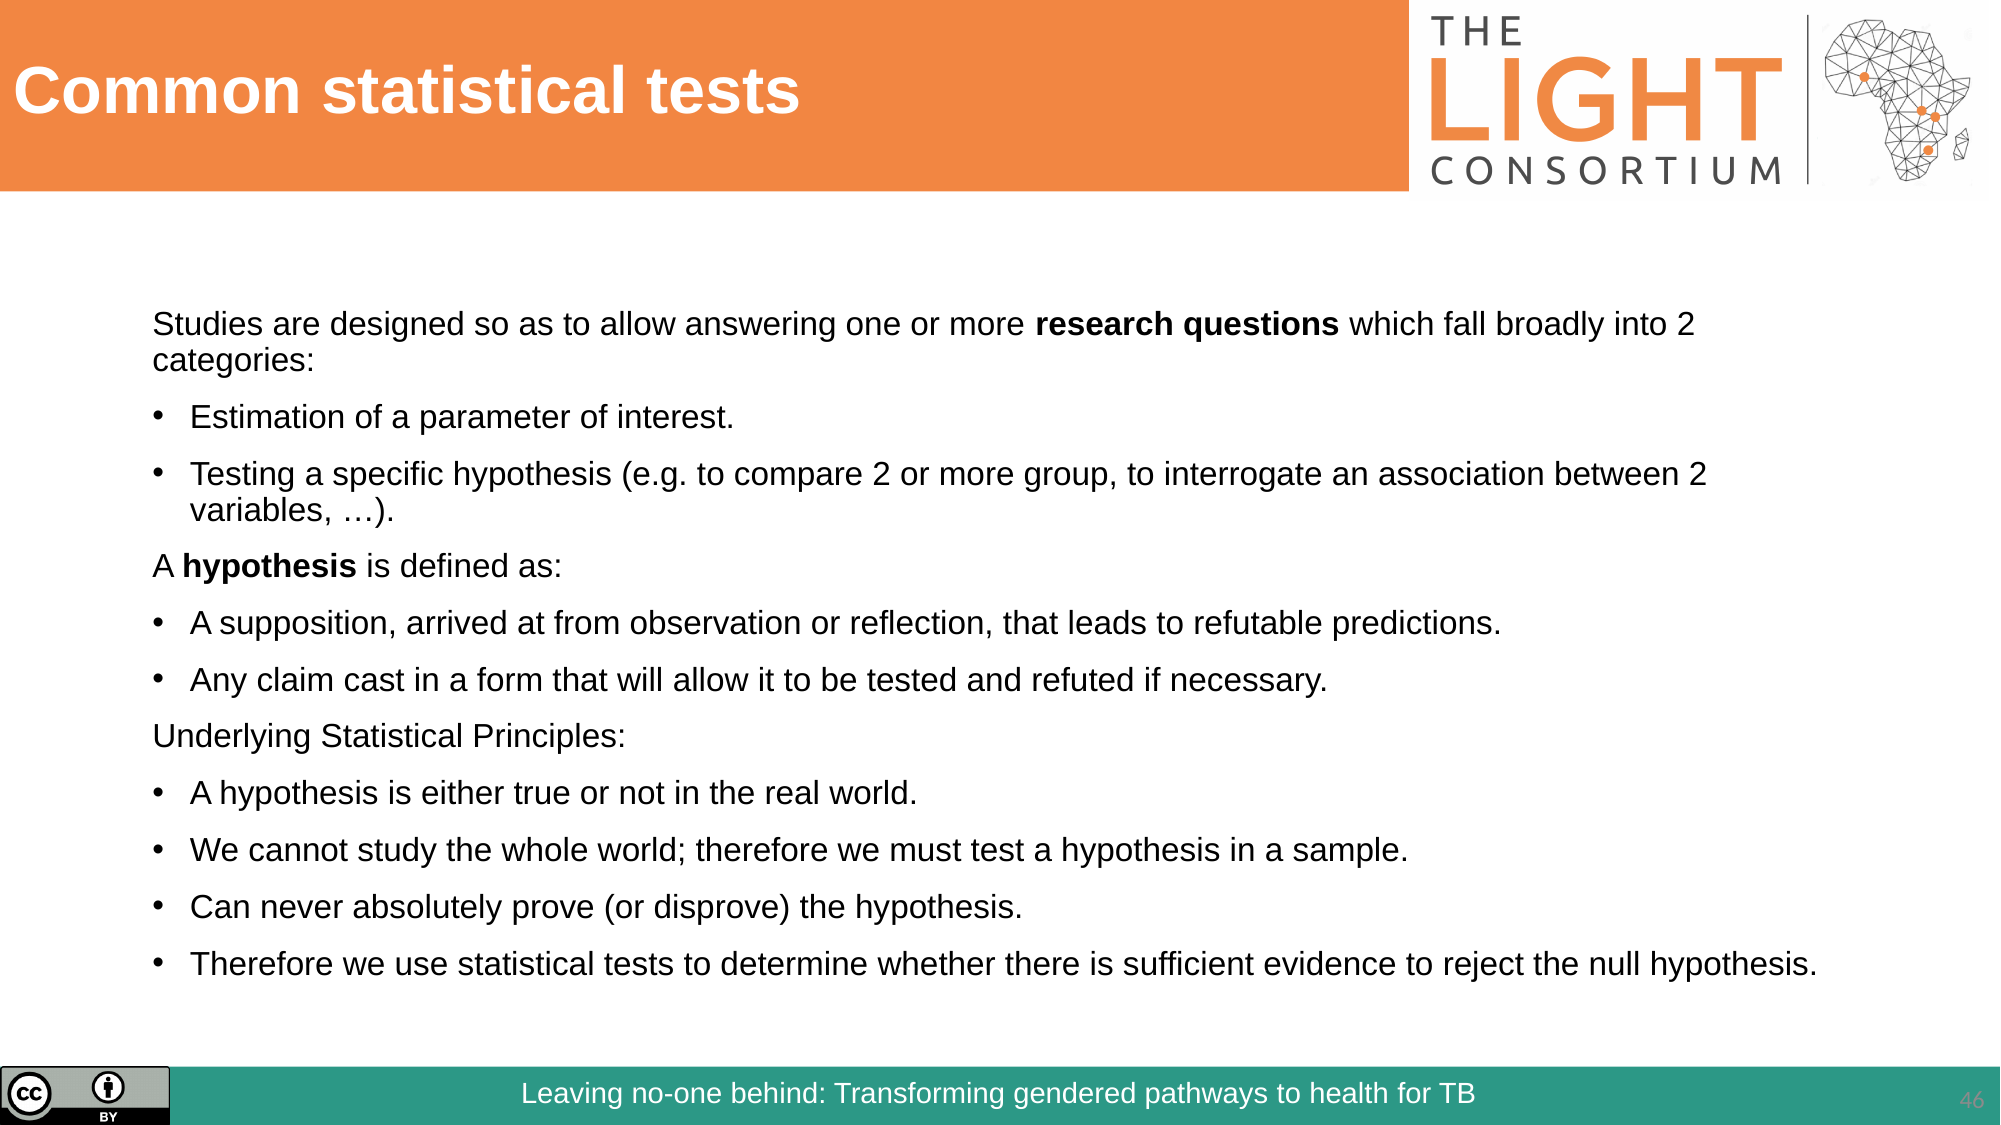

# Common statistical tests
Studies are designed so as to allow answering one or more research questions which fall broadly into 2 categories:
Estimation of a parameter of interest.
Testing a specific hypothesis (e.g. to compare 2 or more group, to interrogate an association between 2 variables, …).
A hypothesis is defined as:
A supposition, arrived at from observation or reflection, that leads to refutable predictions.
Any claim cast in a form that will allow it to be tested and refuted if necessary.
Underlying Statistical Principles:
A hypothesis is either true or not in the real world.
We cannot study the whole world; therefore we must test a hypothesis in a sample.
Can never absolutely prove (or disprove) the hypothesis.
Therefore we use statistical tests to determine whether there is sufficient evidence to reject the null hypothesis.
46